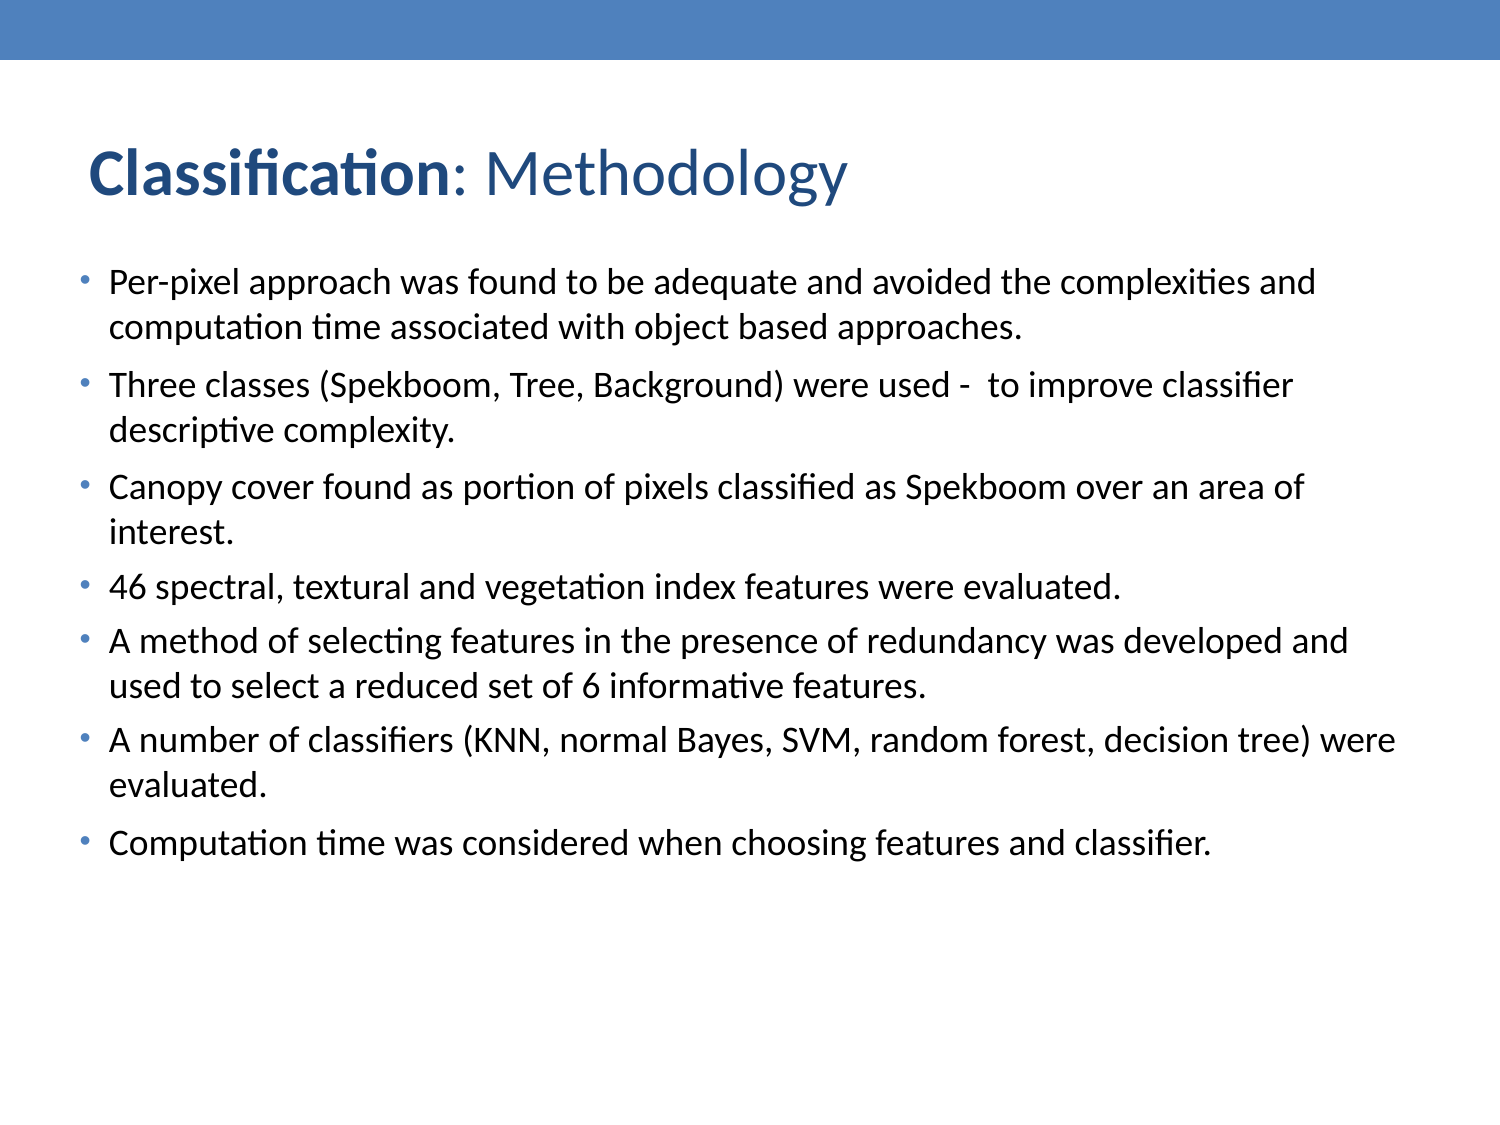

Classification: Methodology
Per-pixel approach was found to be adequate and avoided the complexities and computation time associated with object based approaches.
Three classes (Spekboom, Tree, Background) were used -  to improve classifier descriptive complexity.
Canopy cover found as portion of pixels classified as Spekboom over an area of interest.
46 spectral, textural and vegetation index features were evaluated.
A method of selecting features in the presence of redundancy was developed and used to select a reduced set of 6 informative features.
A number of classifiers (KNN, normal Bayes, SVM, random forest, decision tree) were evaluated.
Computation time was considered when choosing features and classifier.